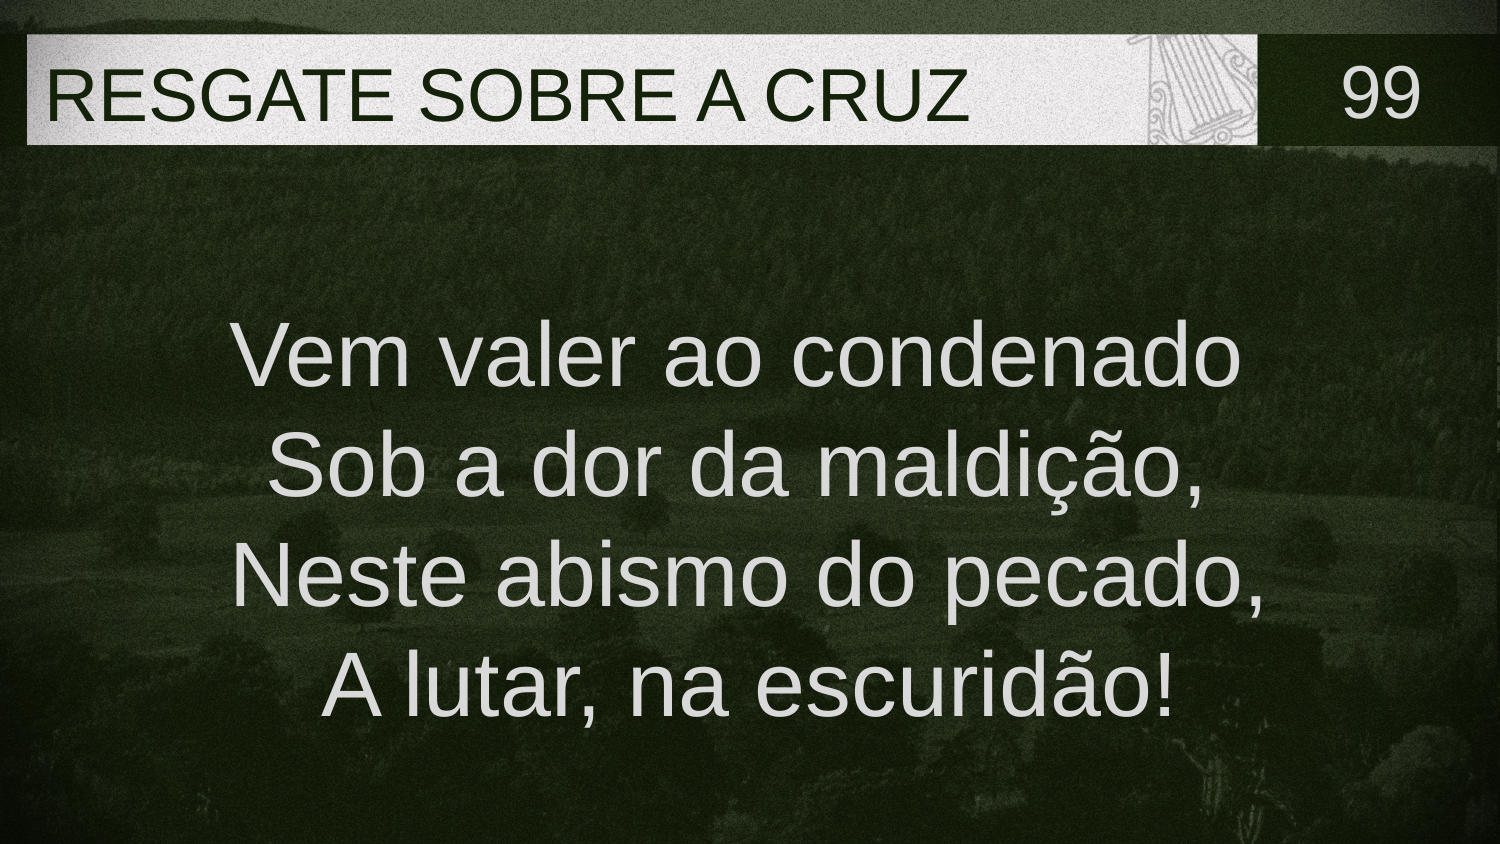

# RESGATE SOBRE A CRUZ
99
Vem valer ao condenado
Sob a dor da maldição,
Neste abismo do pecado,
A lutar, na escuridão!